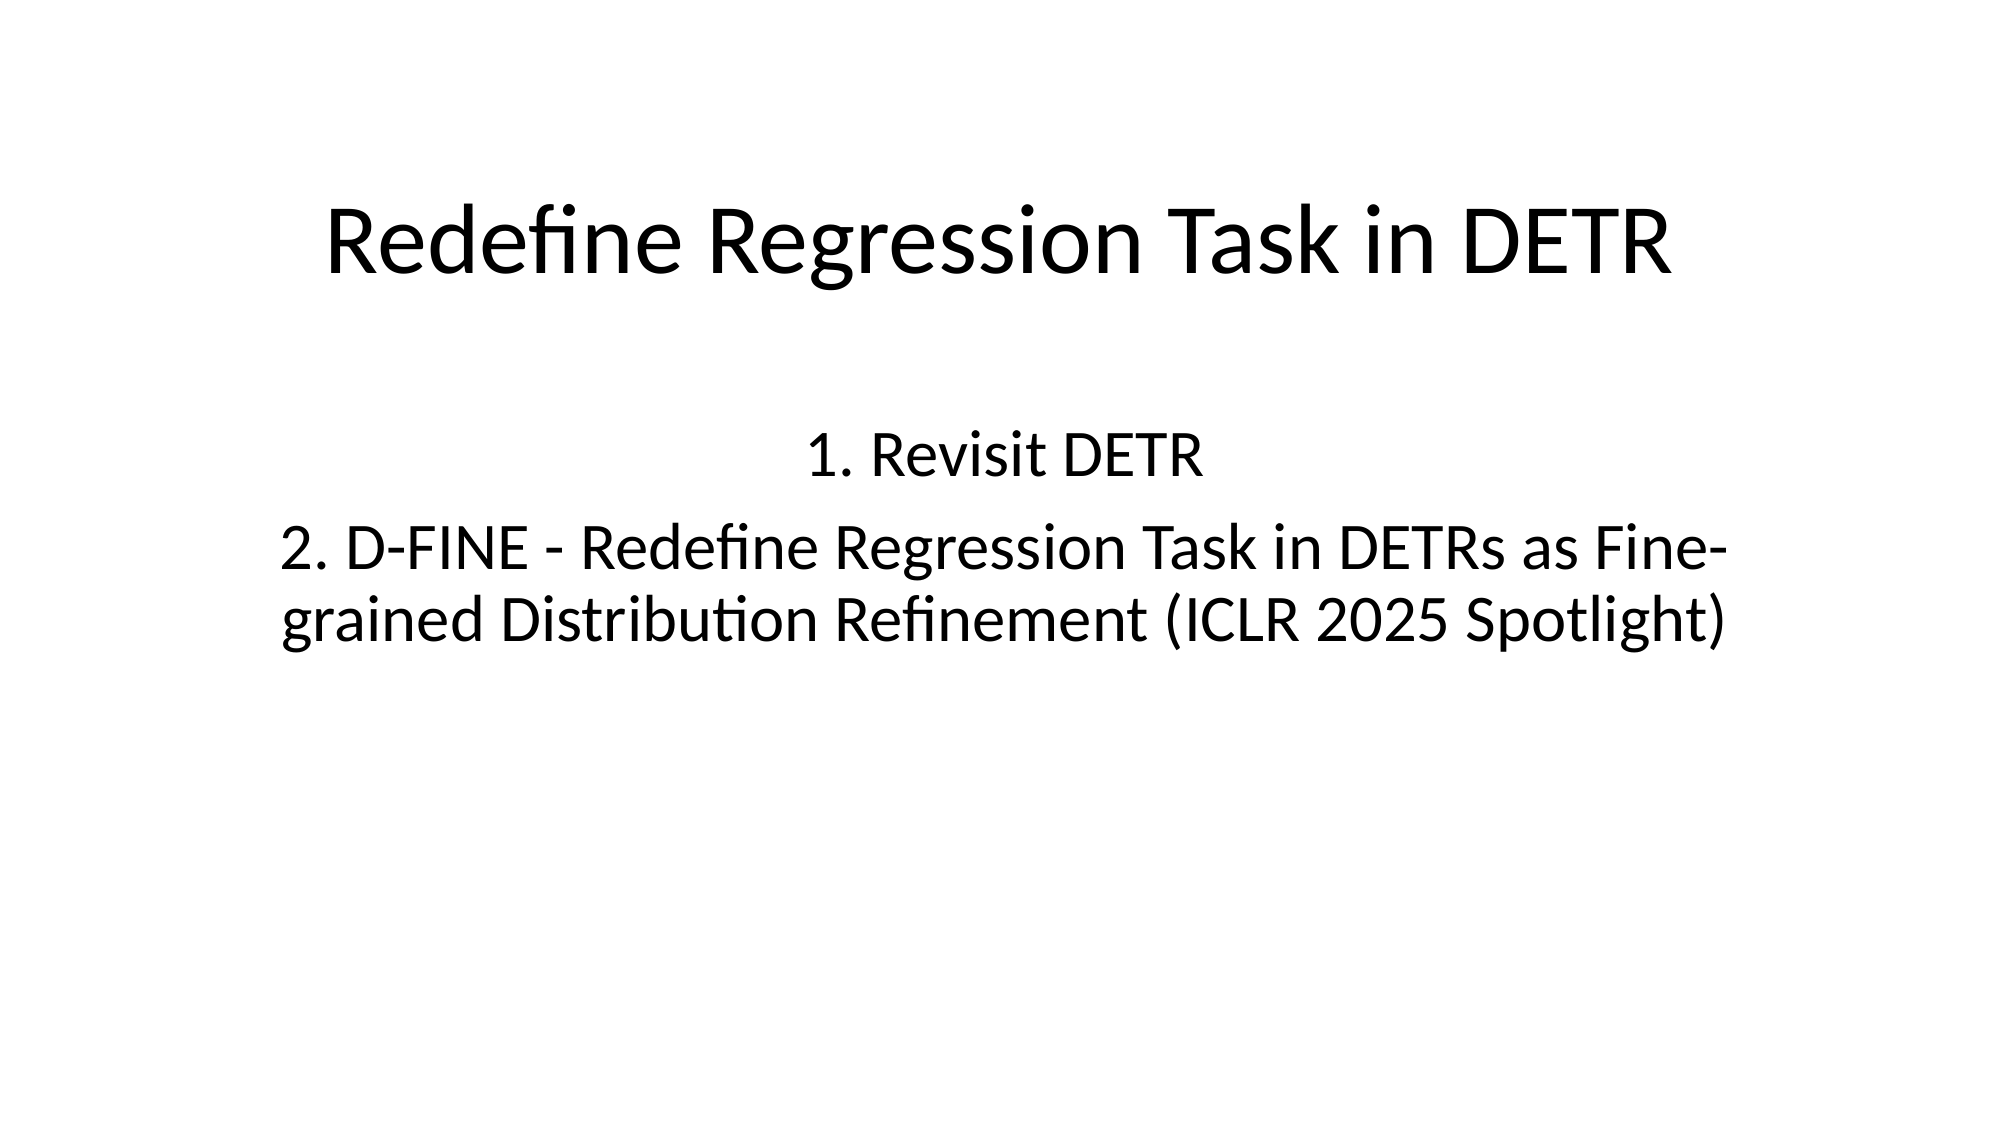

# Redefine Regression Task in DETR
1. Revisit DETR
2. D-FINE - Redefine Regression Task in DETRs as Fine-grained Distribution Refinement (ICLR 2025 Spotlight)